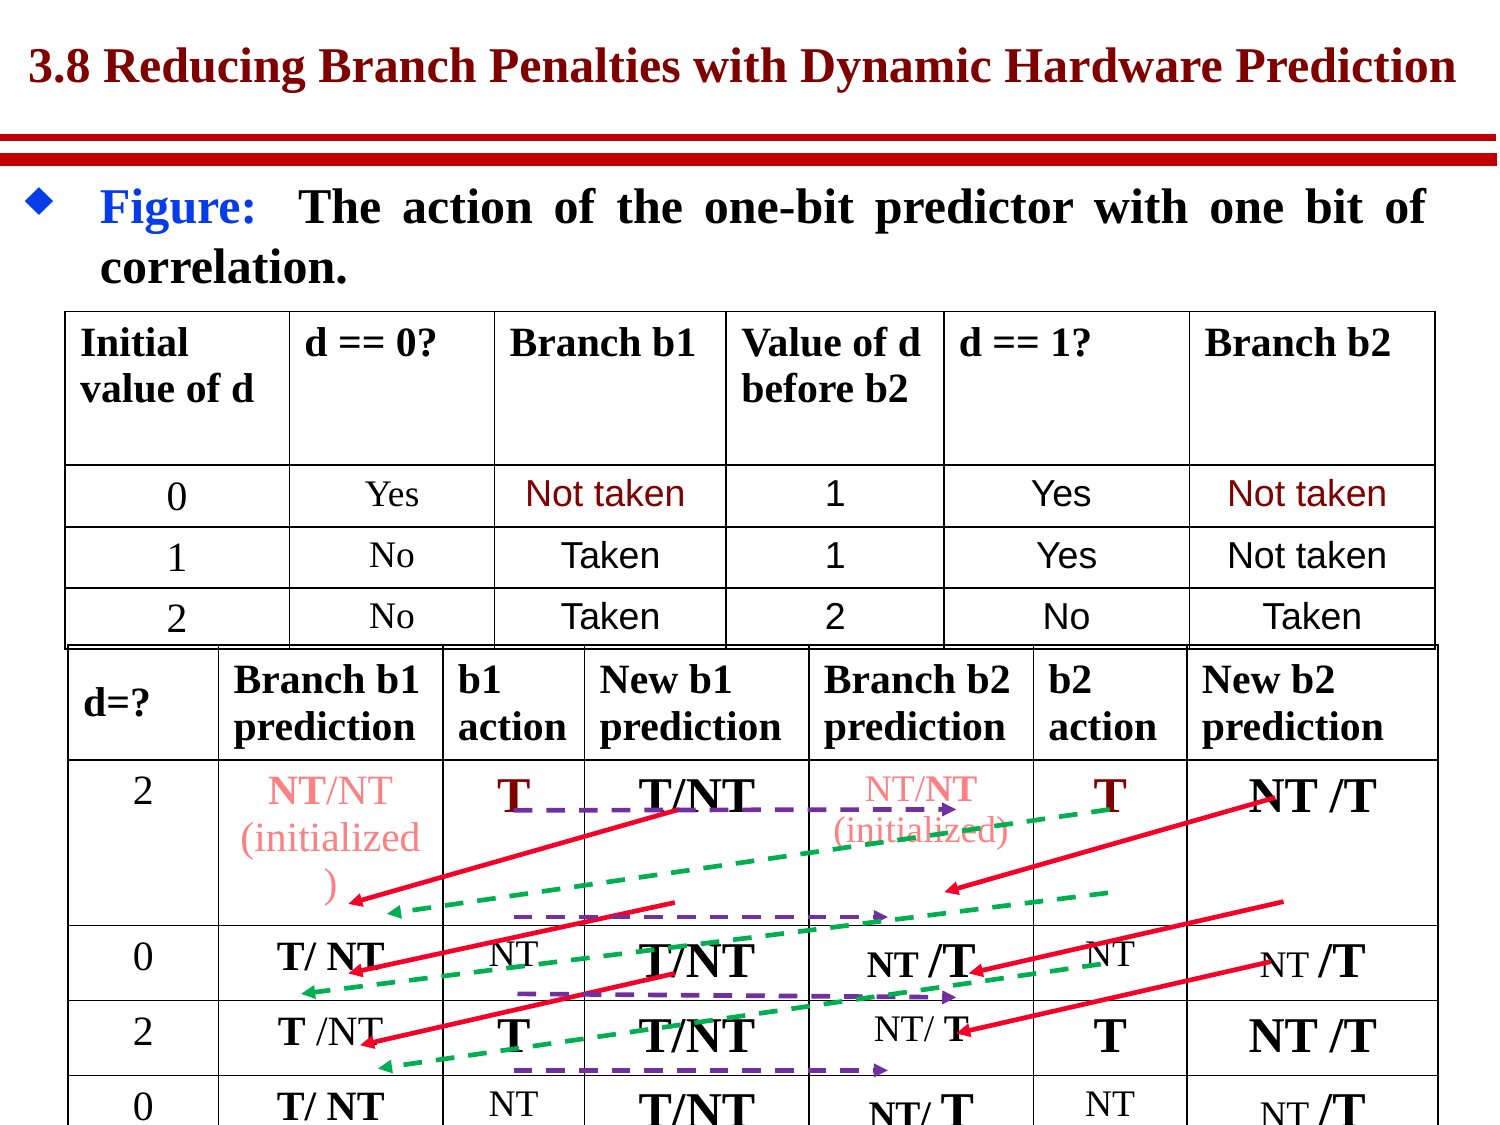

# 3.8 Reducing Branch Penalties with Dynamic Hardware Prediction
Figure:  The action of the one-bit predictor with one bit of correlation.
| Initial value of d | d == 0? | Branch b1 | Value of d before b2 | d == 1? | Branch b2 |
| --- | --- | --- | --- | --- | --- |
| 0 | Yes | Not taken | 1 | Yes | Not taken |
| 1 | No | Taken | 1 | Yes | Not taken |
| 2 | No | Taken | 2 | No | Taken |
| d=? | Branch b1 prediction | b1 action | New b1 prediction | Branch b2 prediction | b2 action | New b2 prediction |
| --- | --- | --- | --- | --- | --- | --- |
| 2 | NT/NT (initialized) | T | T/NT | NT/NT (initialized) | T | NT /T |
| 0 | T/ NT | NT | T/NT | NT /T | NT | NT /T |
| 2 | T /NT | T | T/NT | NT/ T | T | NT /T |
| 0 | T/ NT | NT | T/NT | NT/ T | NT | NT /T |